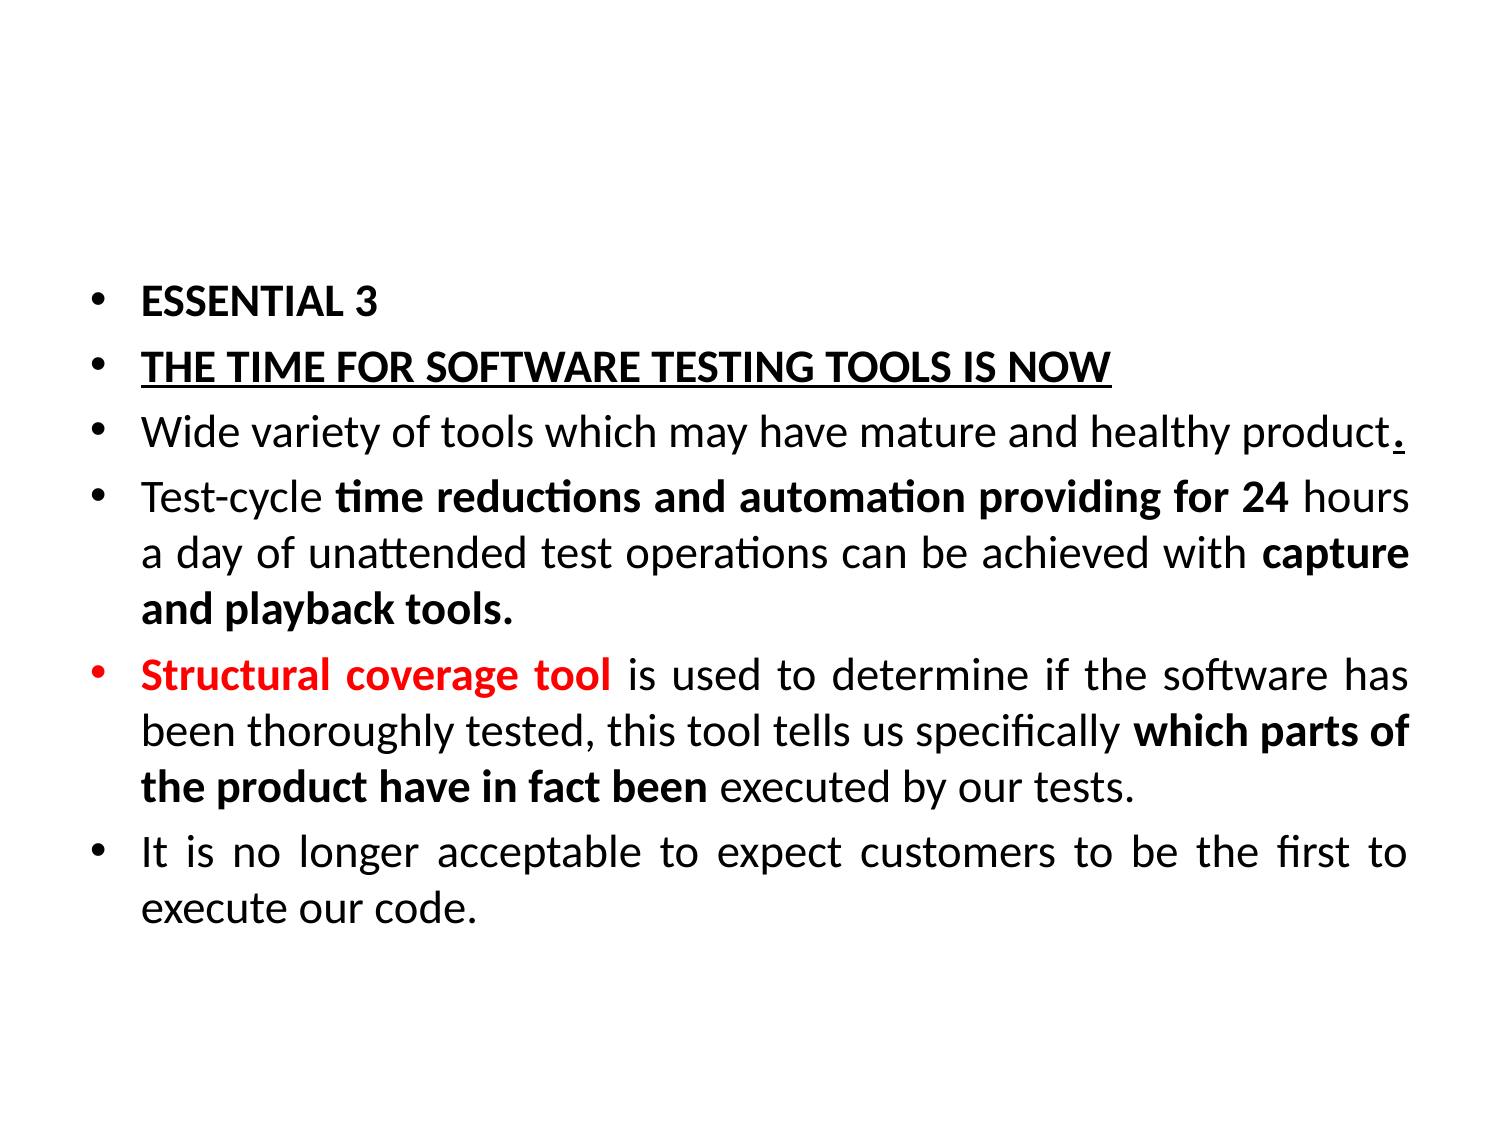

#
ESSENTIAL 3
THE TIME FOR SOFTWARE TESTING TOOLS IS NOW
Wide variety of tools which may have mature and healthy product.
Test-cycle time reductions and automation providing for 24 hours a day of unattended test operations can be achieved with capture and playback tools.
Structural coverage tool is used to determine if the software has been thoroughly tested, this tool tells us specifically which parts of the product have in fact been executed by our tests.
It is no longer acceptable to expect customers to be the first to execute our code.